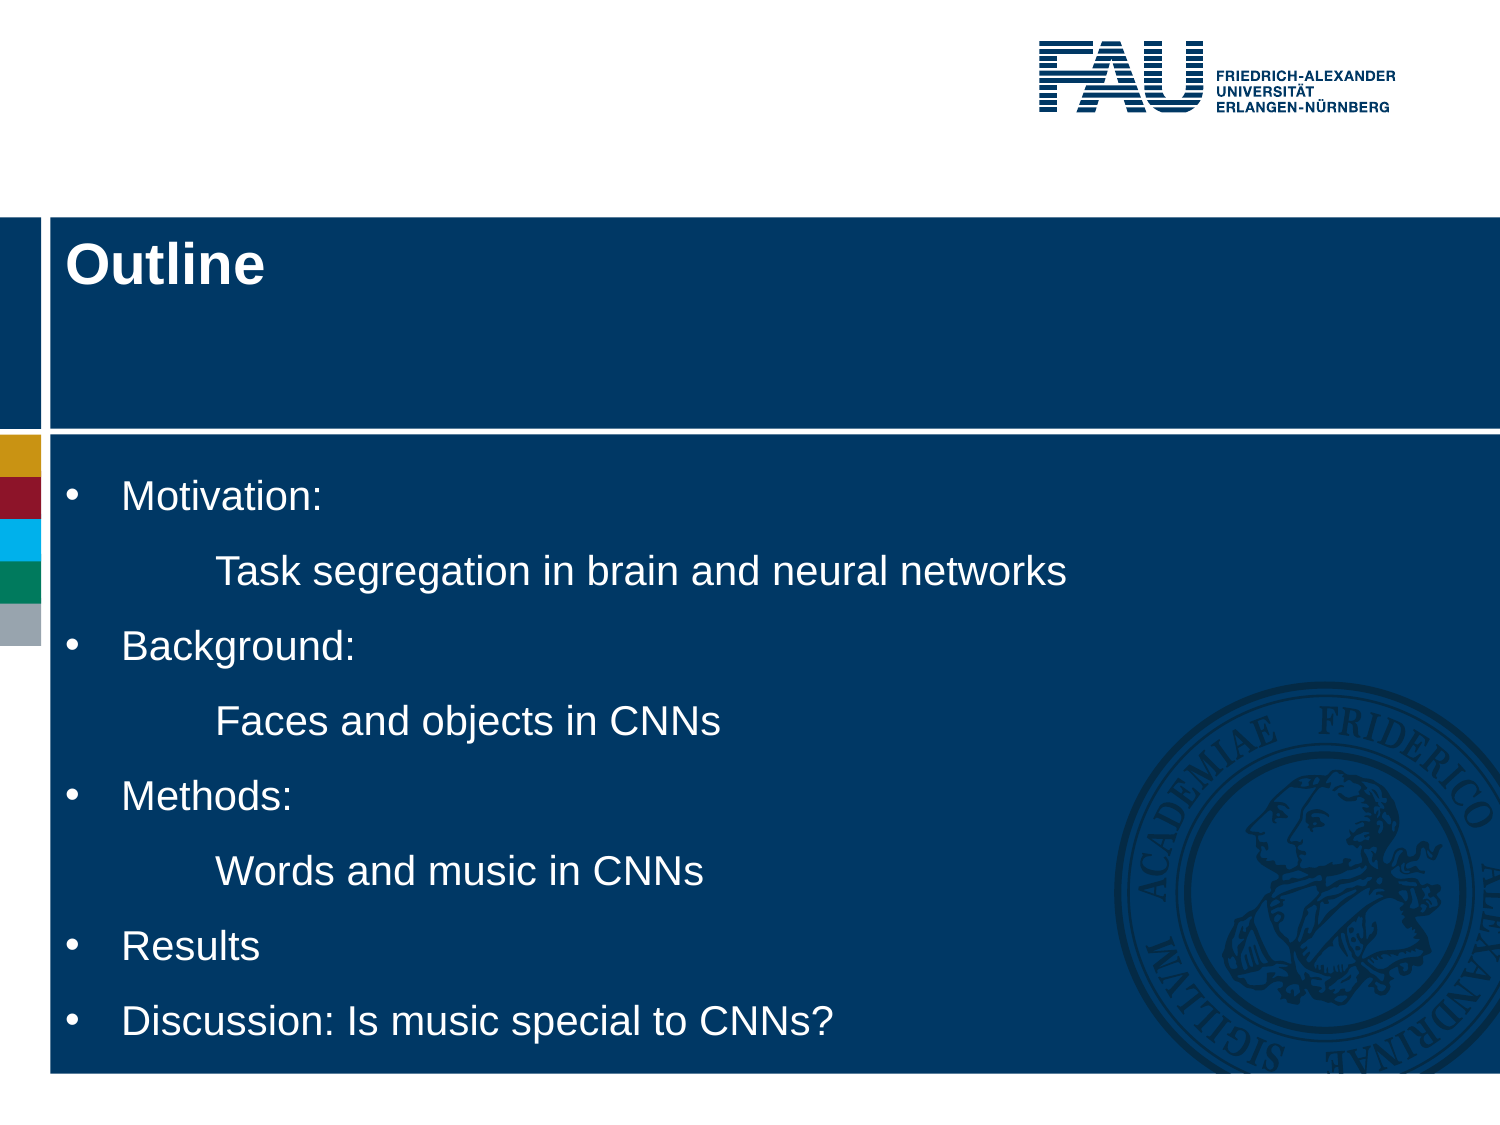

# Outline
Motivation:
	Task segregation in brain and neural networks
Background:
	Faces and objects in CNNs
Methods:
	Words and music in CNNs
Results
Discussion: Is music special to CNNs?